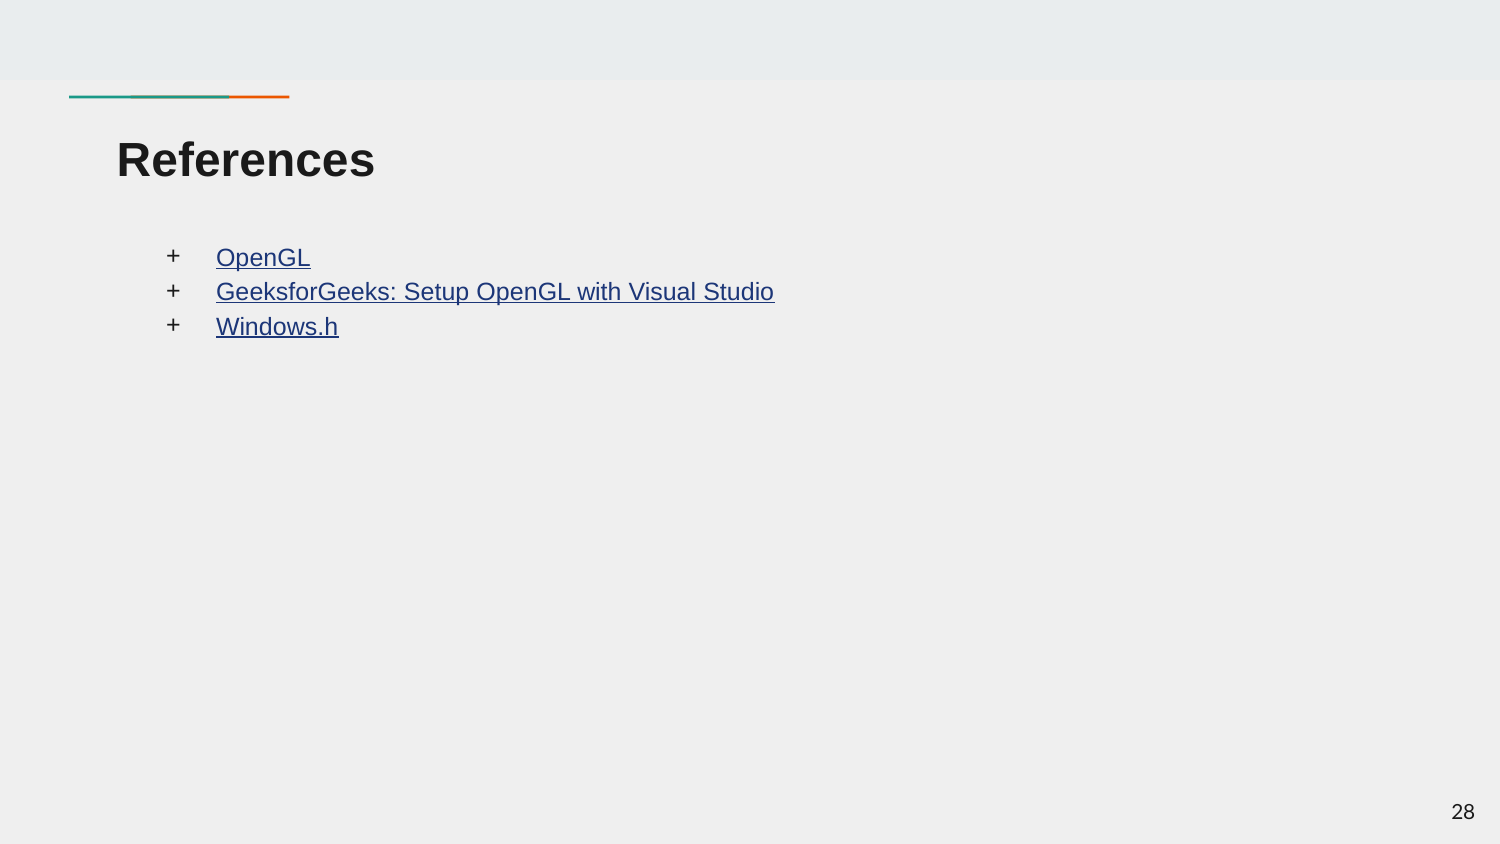

# References
OpenGL
GeeksforGeeks: Setup OpenGL with Visual Studio
Windows.h
28